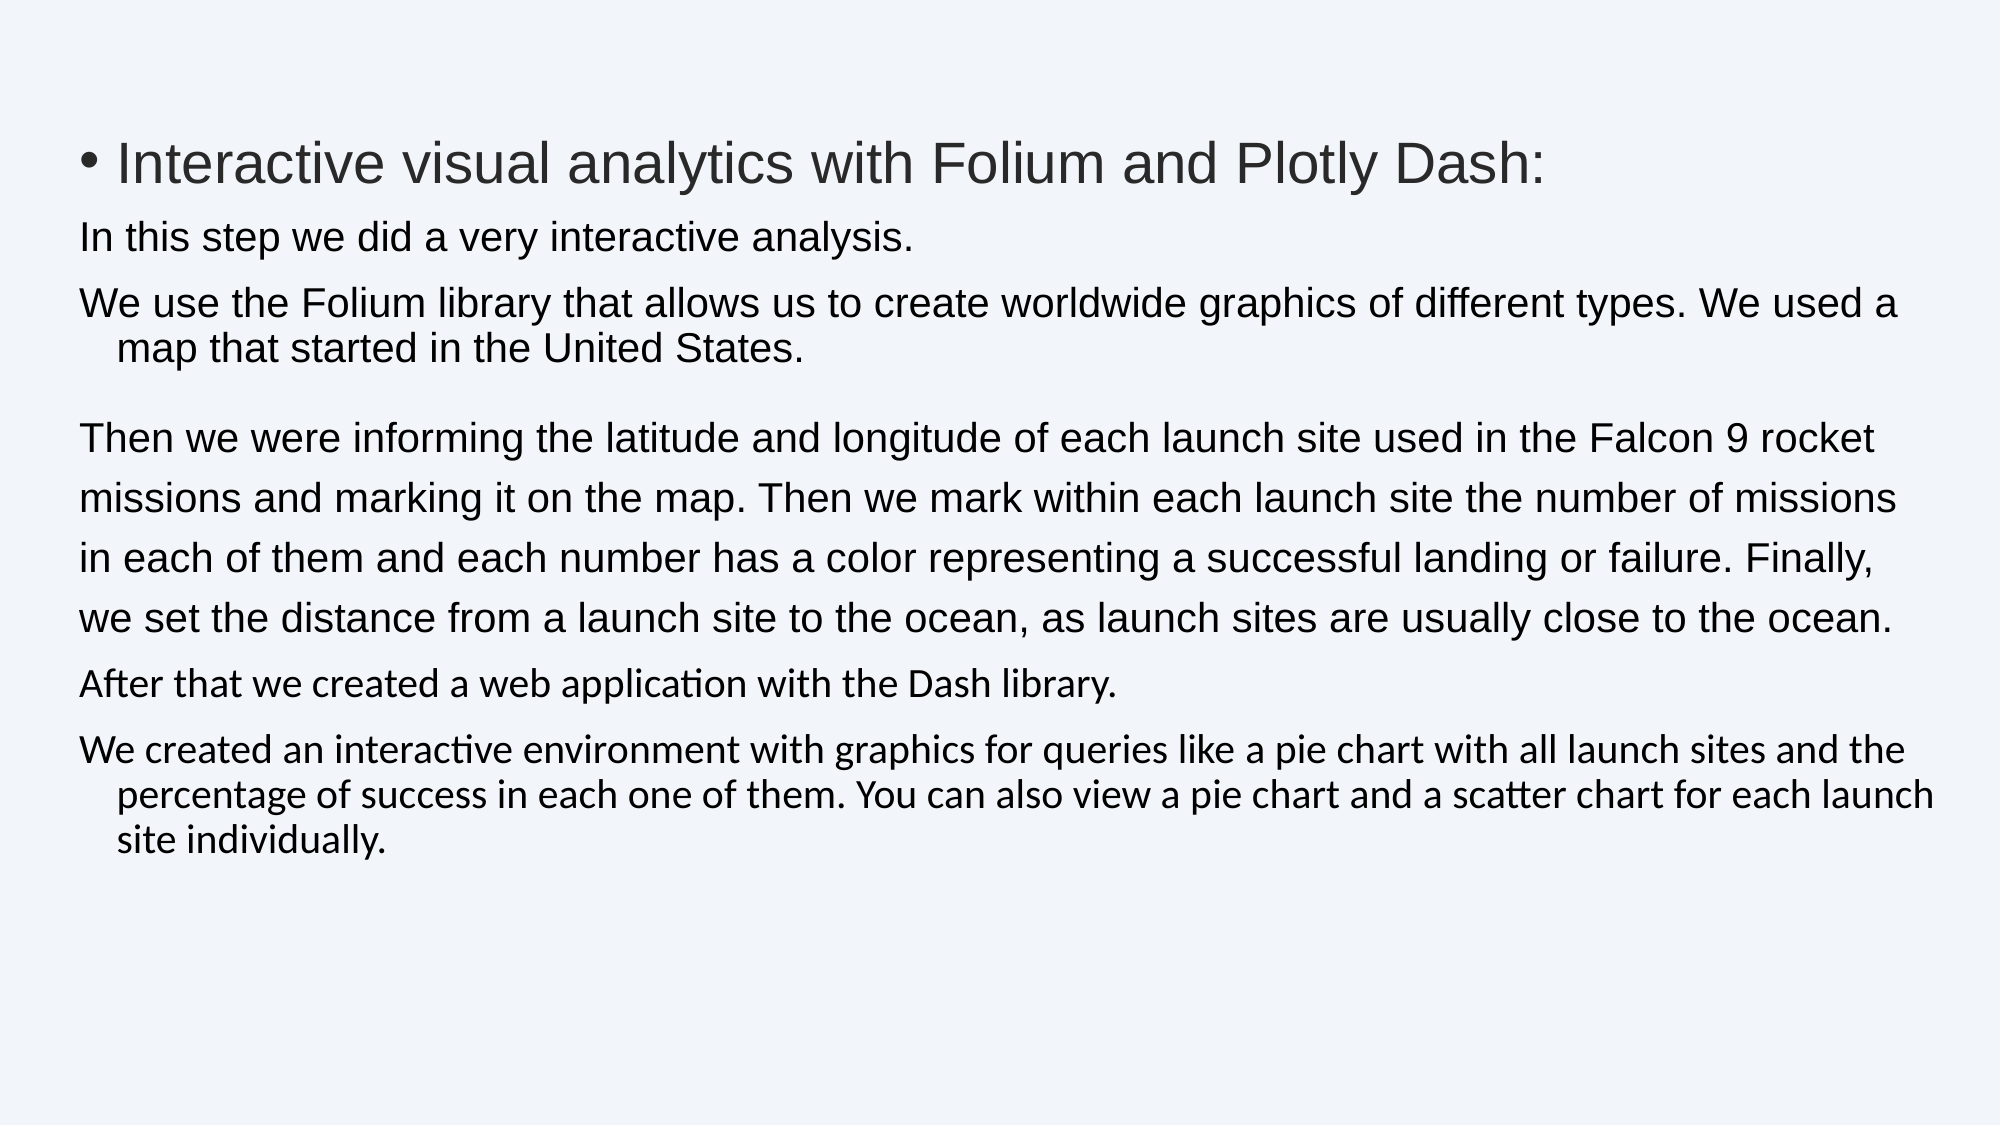

Interactive visual analytics with Folium and Plotly Dash:
In this step we did a very interactive analysis.
We use the Folium library that allows us to create worldwide graphics of different types. We used a map that started in the United States.
Then we were informing the latitude and longitude of each launch site used in the Falcon 9 rocket missions and marking it on the map. Then we mark within each launch site the number of missions in each of them and each number has a color representing a successful landing or failure. Finally, we set the distance from a launch site to the ocean, as launch sites are usually close to the ocean.
After that we created a web application with the Dash library.
We created an interactive environment with graphics for queries like a pie chart with all launch sites and the percentage of success in each one of them. You can also view a pie chart and a scatter chart for each launch site individually.